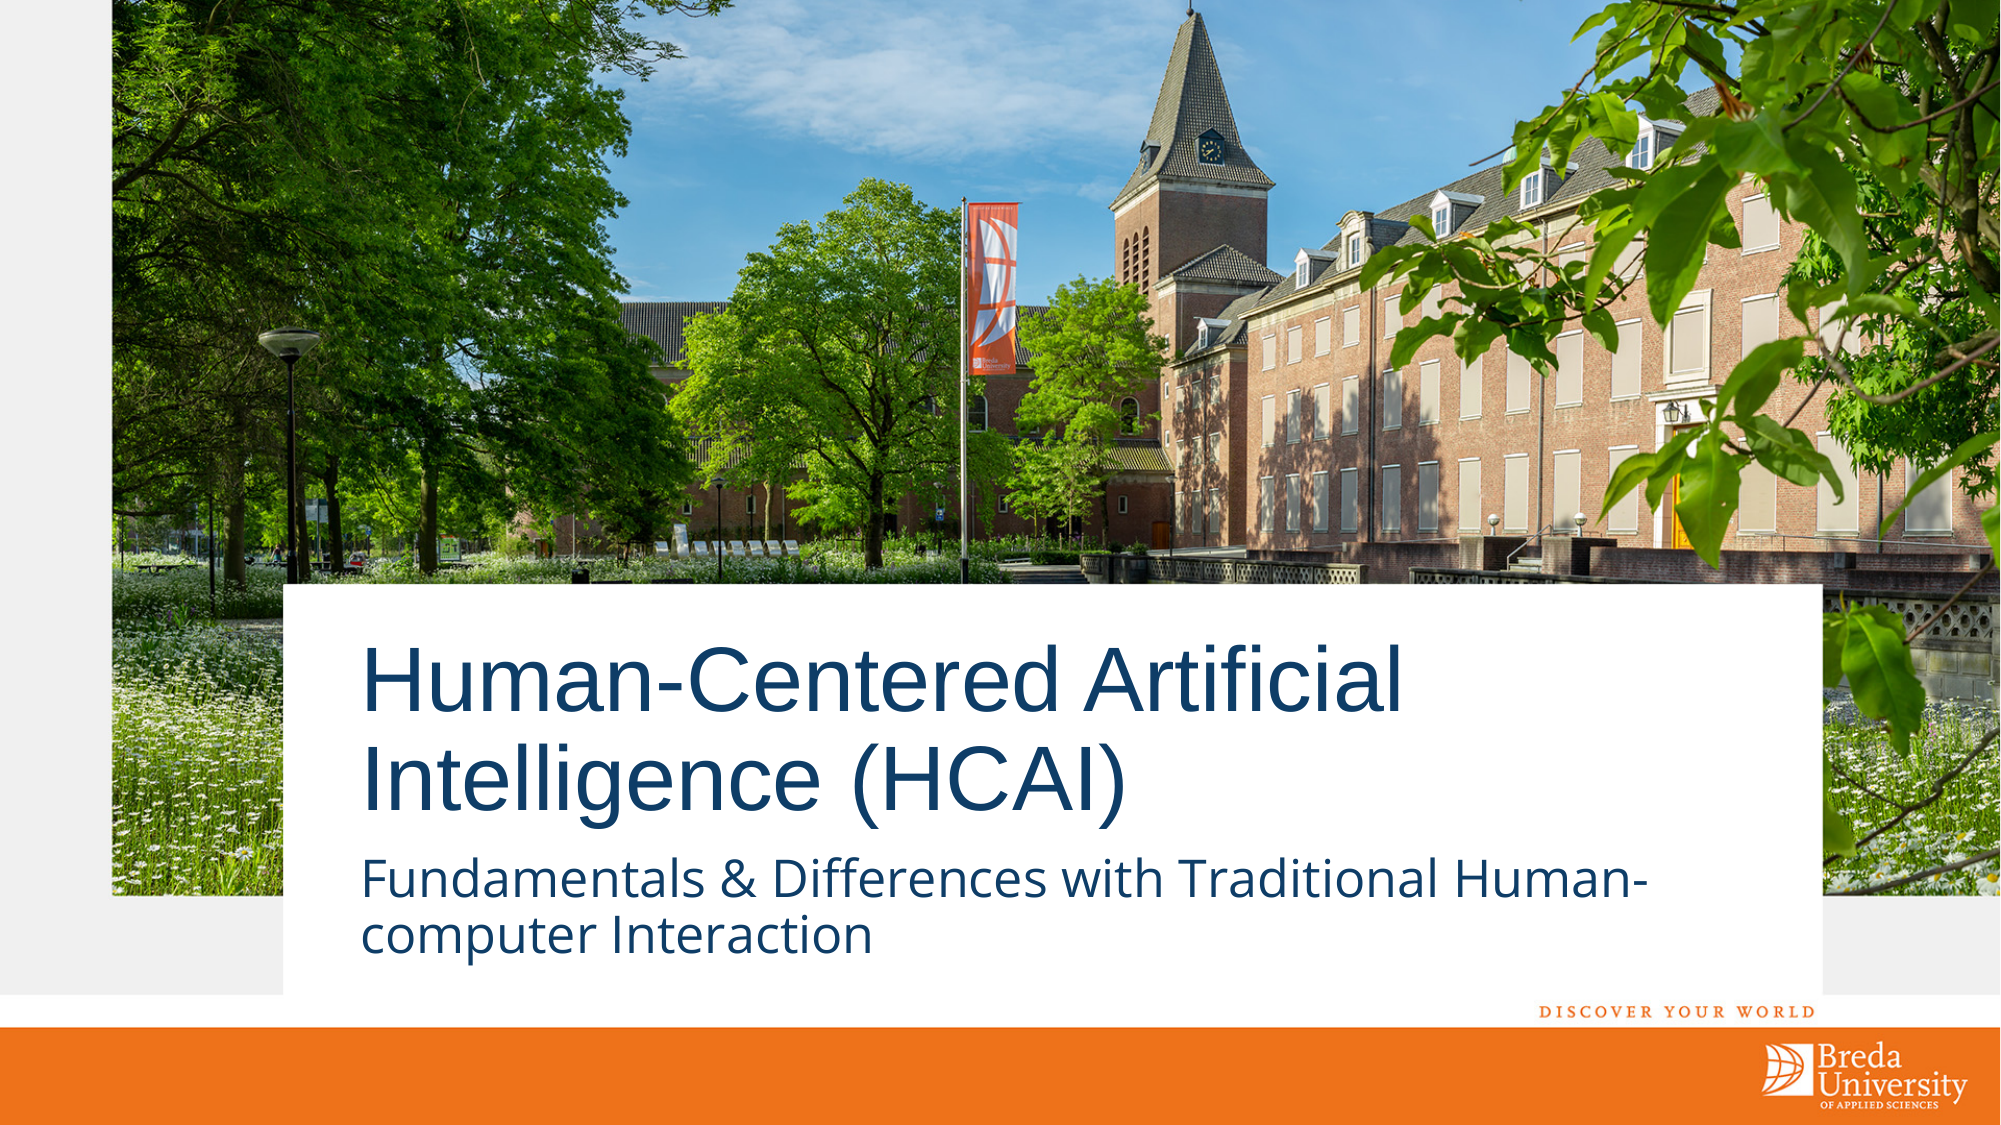

# Human-Centered Artificial Intelligence (HCAI)
Fundamentals & Differences with Traditional Human-computer Interaction